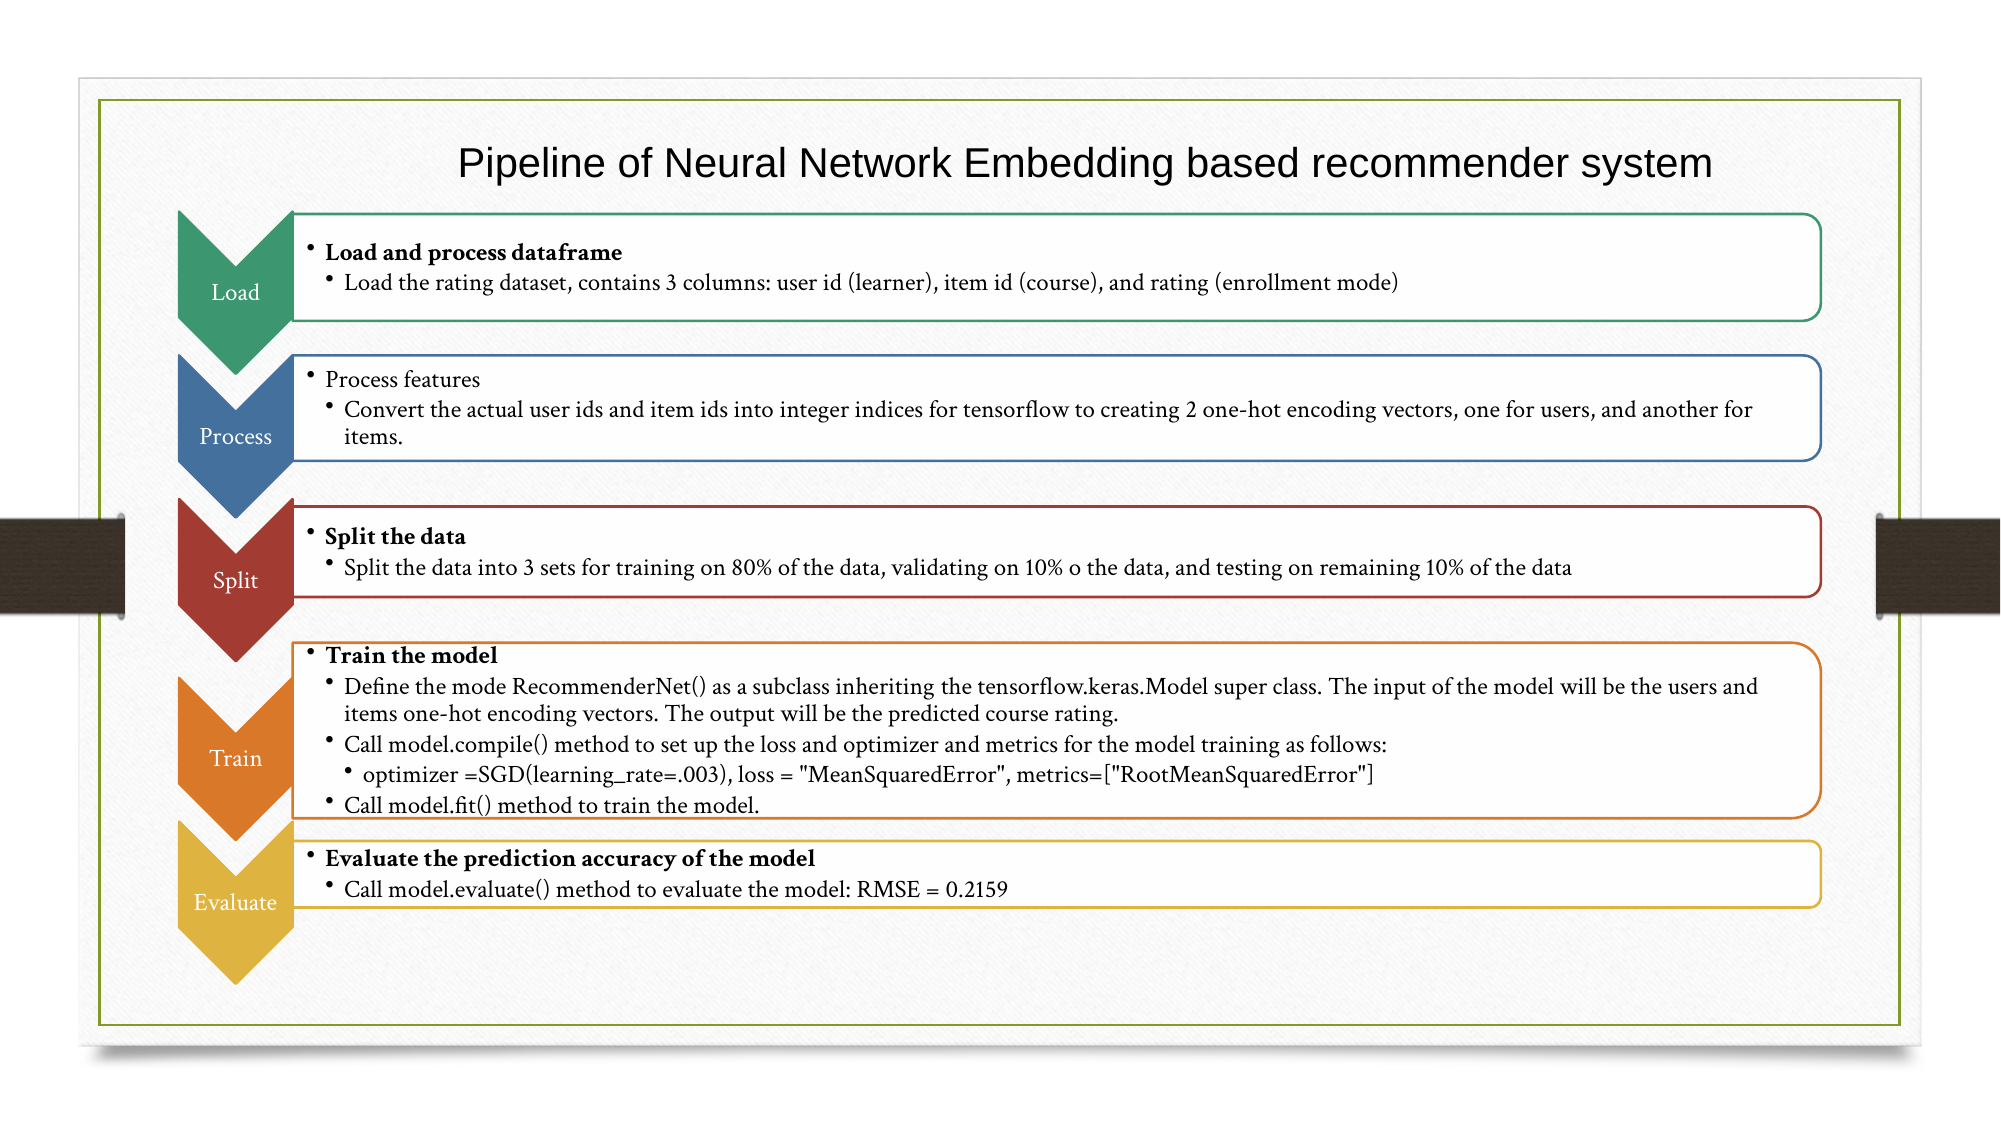

Pipeline of Neural Network Embedding based recommender system
Load
Load and process dataframe
Load the rating dataset, contains 3 columns: user id (learner), item id (course), and rating (enrollment mode)
Process
Process features
Convert the actual user ids and item ids into integer indices for tensorflow to creating 2 one-hot encoding vectors, one for users, and another for items.
Split
Split the data
Split the data into 3 sets for training on 80% of the data, validating on 10% o the data, and testing on remaining 10% of the data
Train
Train the model
Define the mode RecommenderNet() as a subclass inheriting the tensorflow.keras.Model super class. The input of the model will be the users and items one-hot encoding vectors. The output will be the predicted course rating.
Call model.compile() method to set up the loss and optimizer and metrics for the model training as follows:
optimizer =SGD(learning_rate=.003), loss = "MeanSquaredError", metrics=["RootMeanSquaredError"]
Call model.fit() method to train the model.
Evaluate
Evaluate the prediction accuracy of the model
Call model.evaluate() method to evaluate the model: RMSE = 0.2159